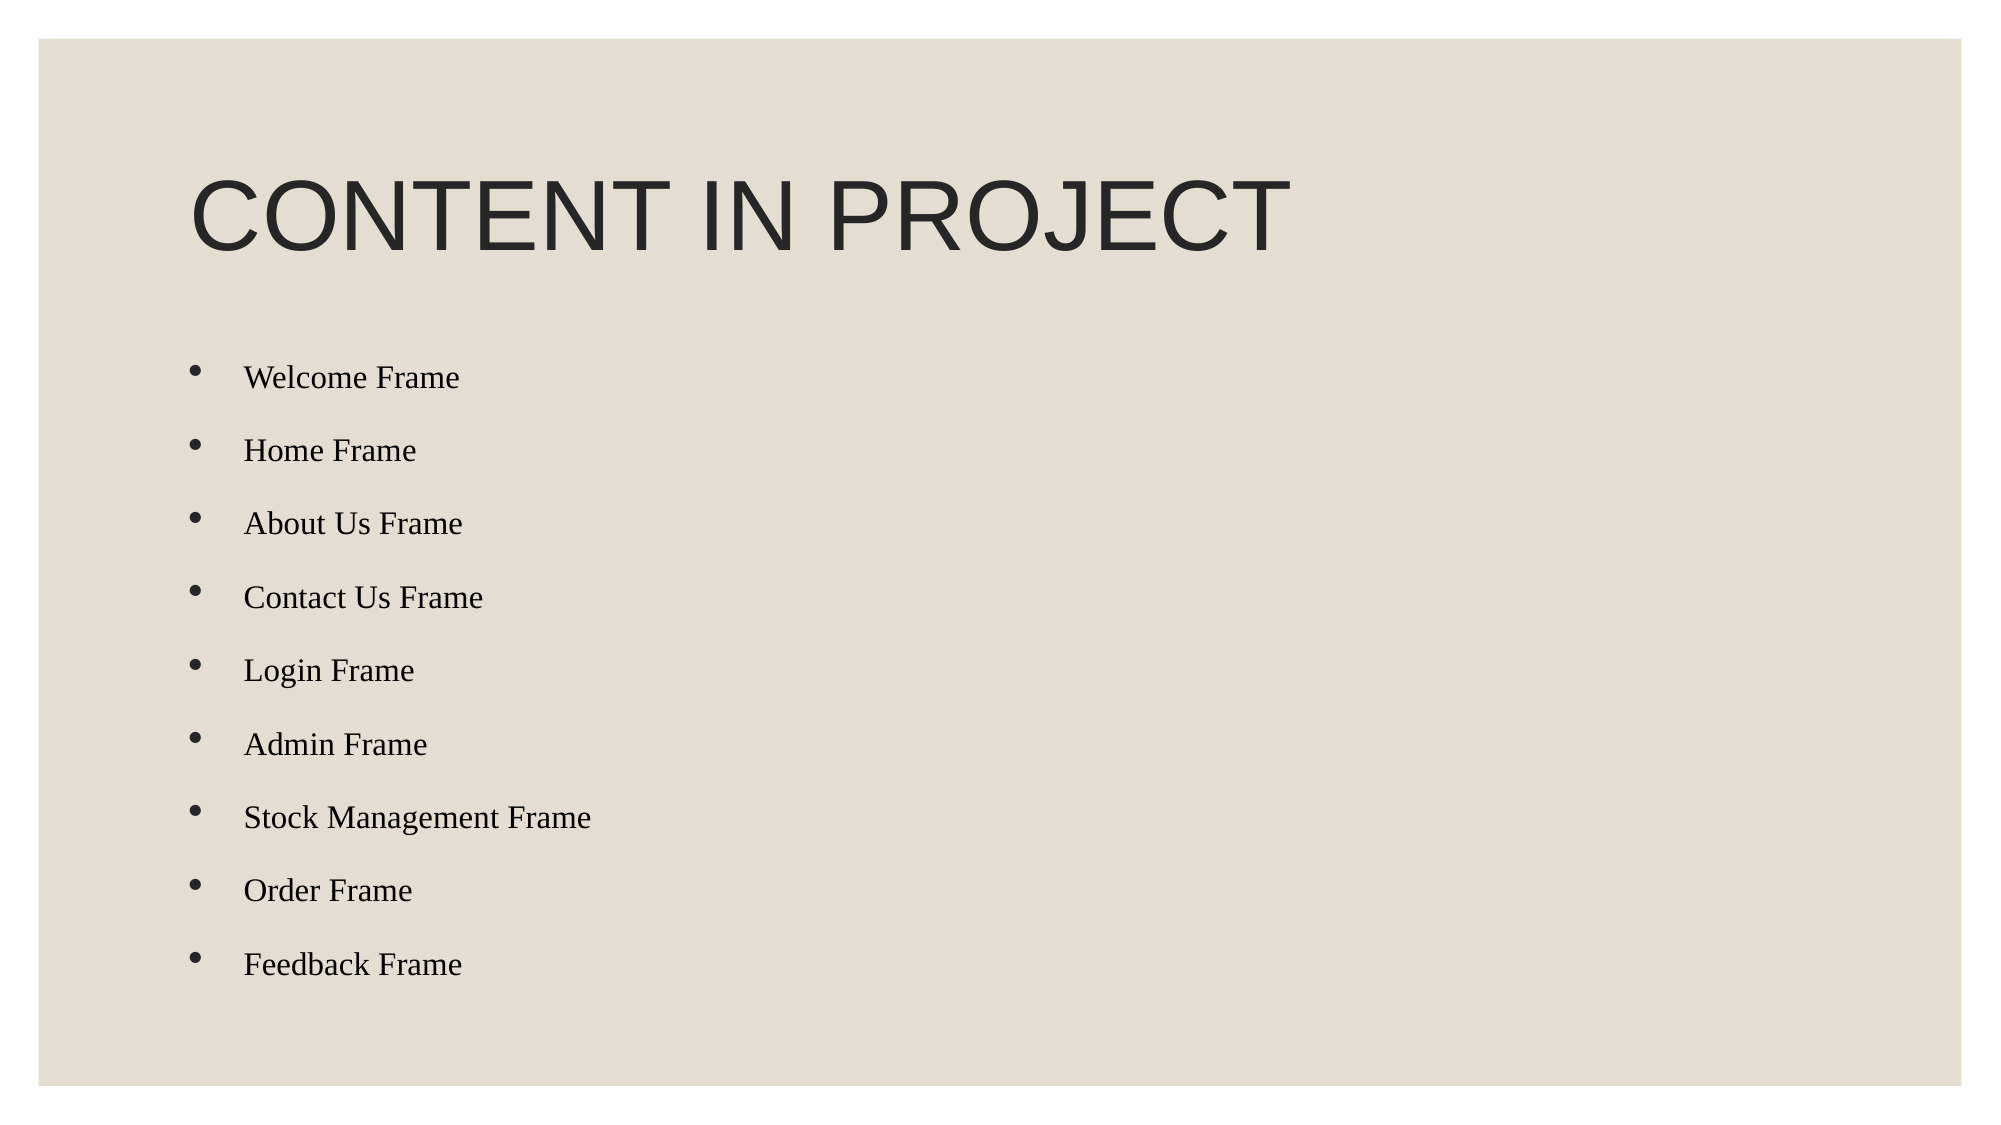

# CONTENT IN PROJECT
Welcome Frame
Home Frame
About Us Frame
Contact Us Frame
Login Frame
Admin Frame
Stock Management Frame
Order Frame
Feedback Frame